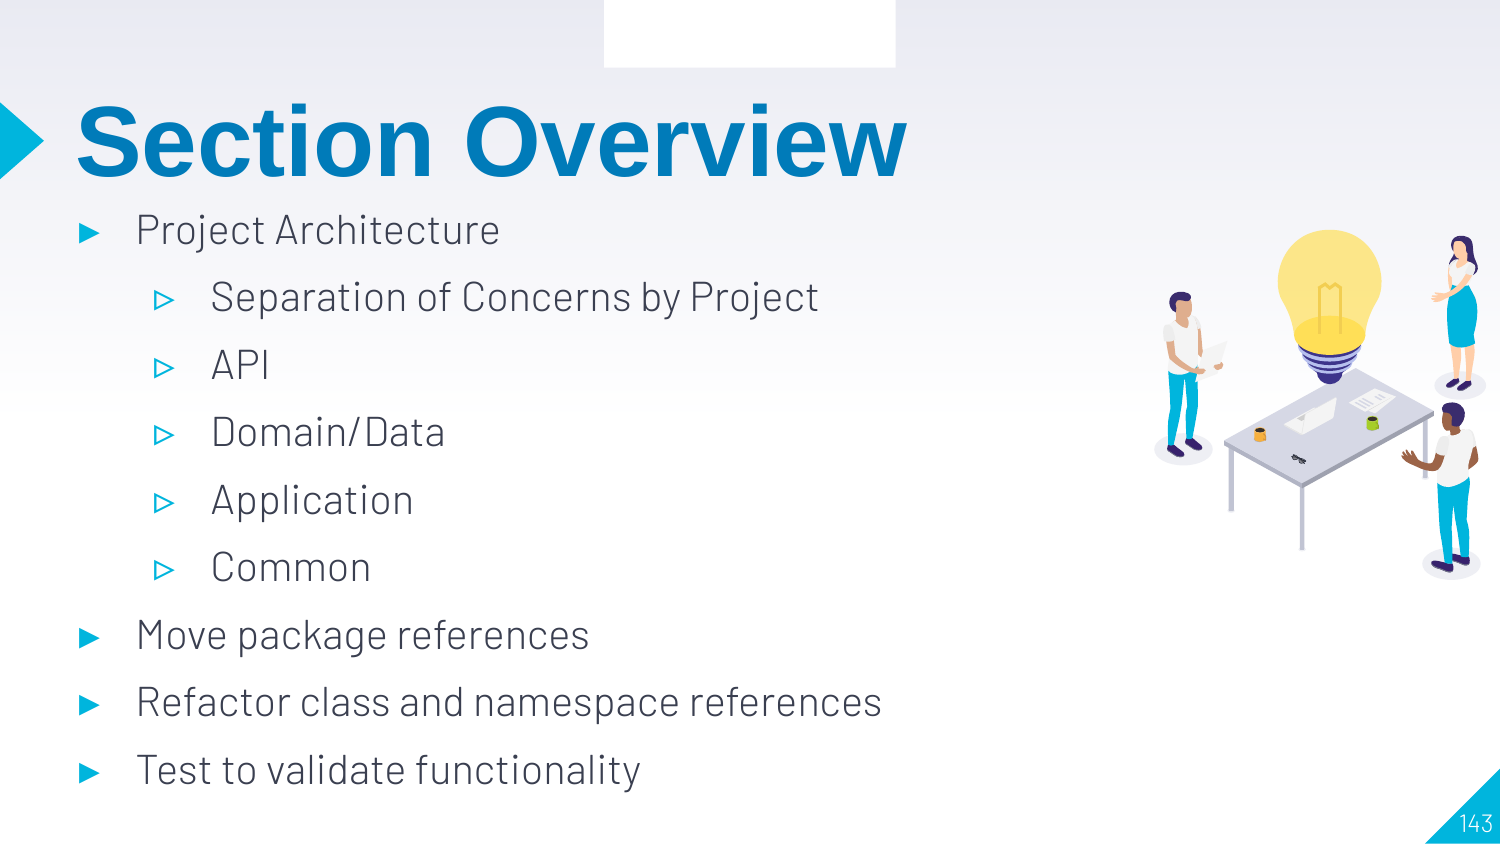

Section Overview

# Section Overview
Project Architecture
Separation of Concerns by Project
API
Domain/Data
Application
Common
Move package references
Refactor class and namespace references
Test to validate functionality

143